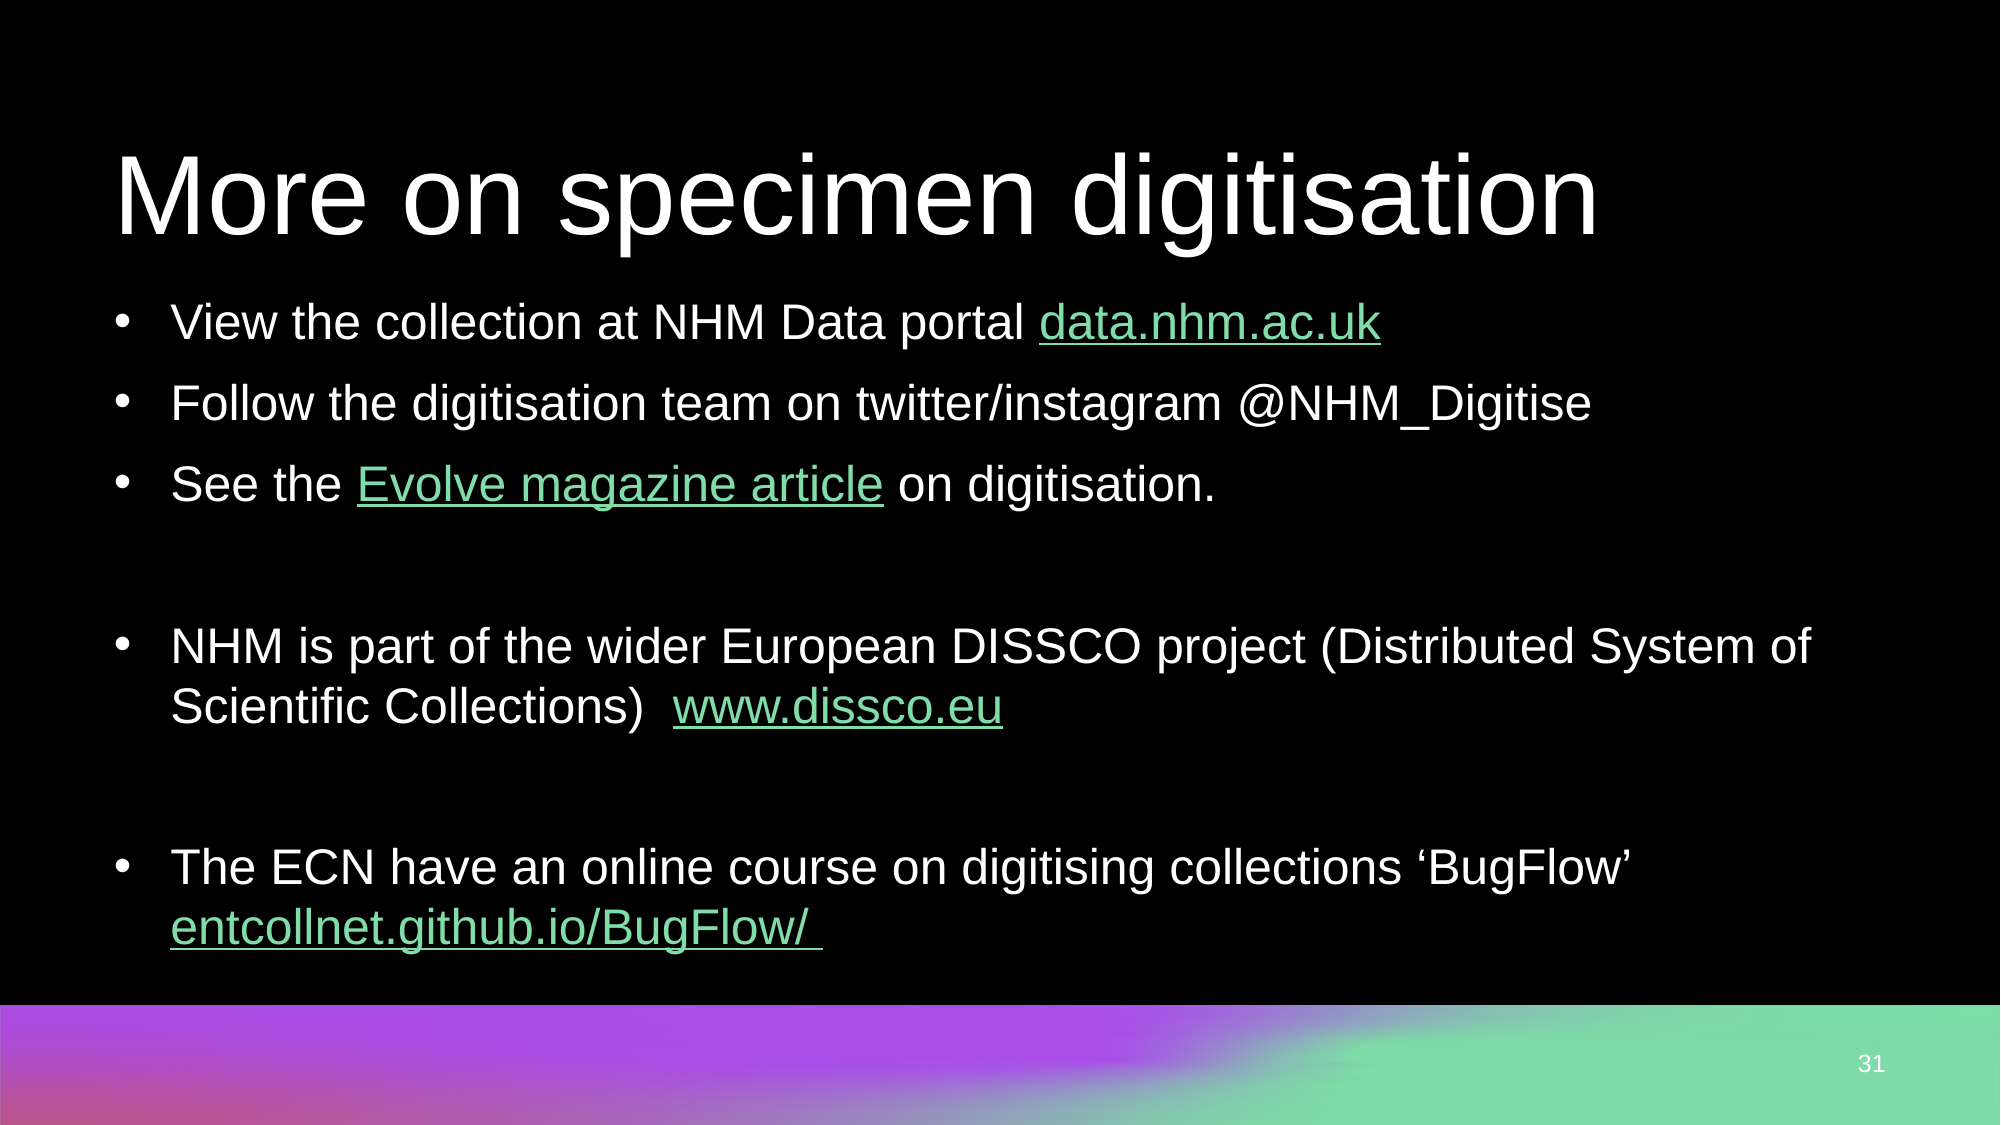

# More on specimen digitisation
View the collection at NHM Data portal data.nhm.ac.uk
Follow the digitisation team on twitter/instagram @NHM_Digitise
See the Evolve magazine article on digitisation.

NHM is part of the wider European DISSCO project (Distributed System of Scientific Collections)  www.dissco.eu

The ECN have an online course on digitising collections ‘BugFlow’ entcollnet.github.io/BugFlow/